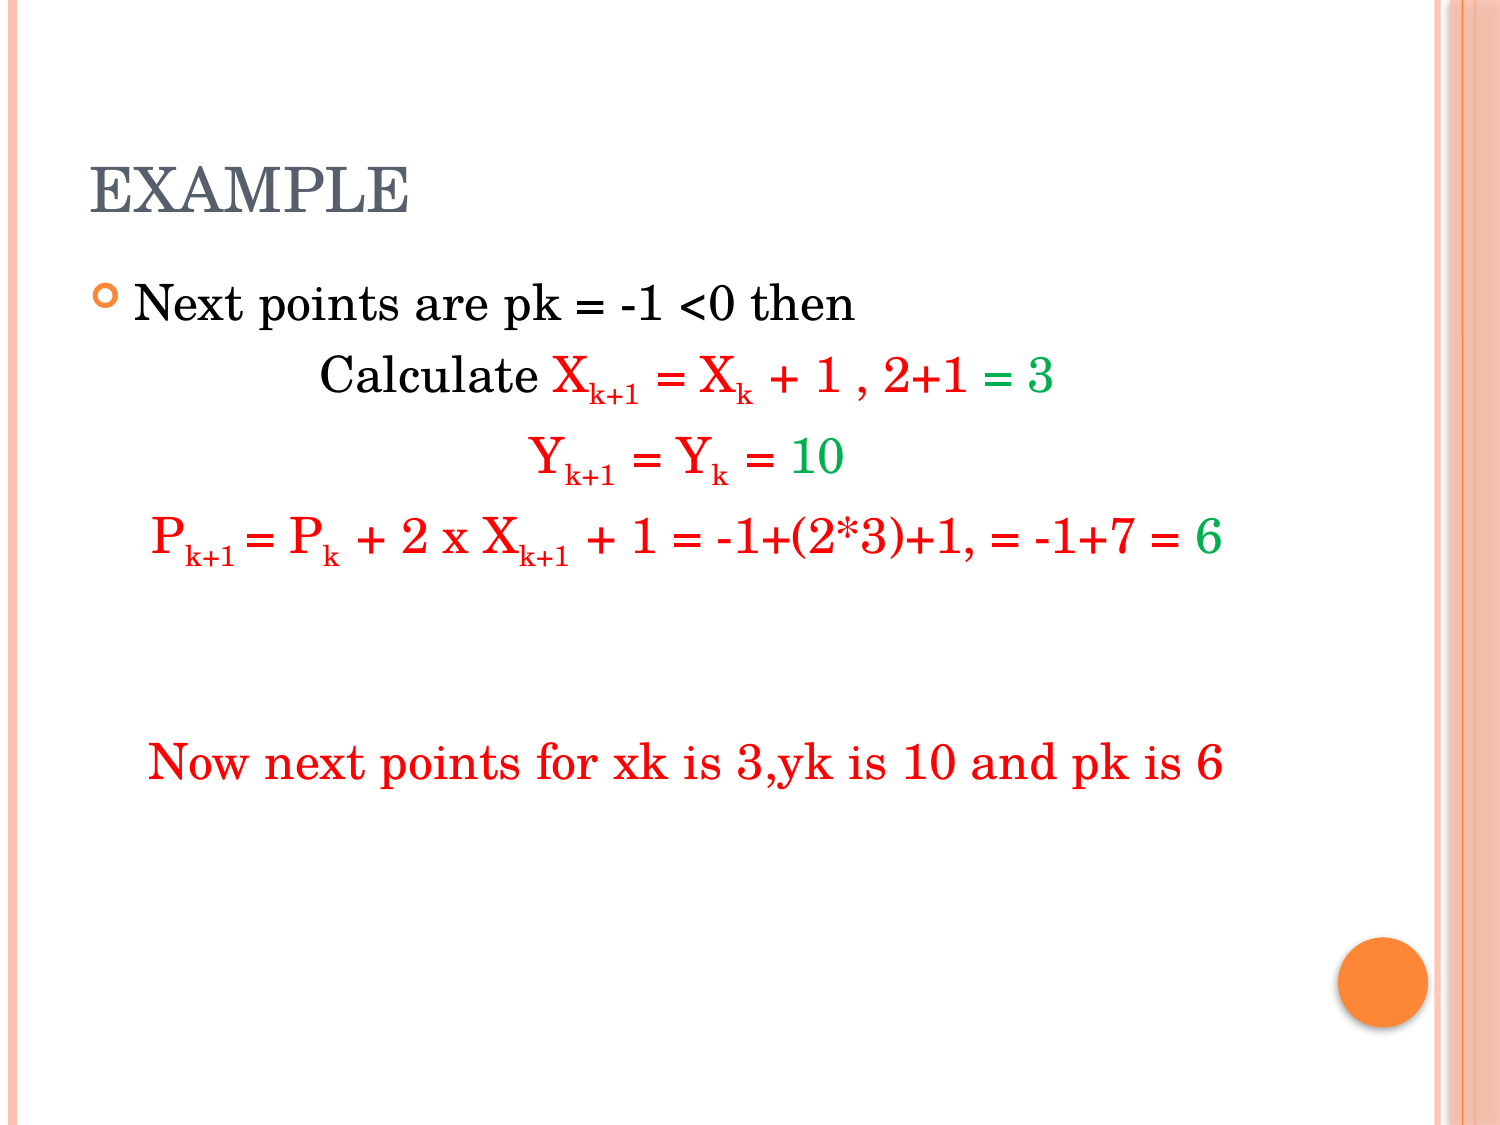

# example
Next points are pk = -1 <0 then
Calculate Xk+1 = Xk + 1 , 2+1 = 3
Yk+1 = Yk = 10
Pk+1 = Pk + 2 x Xk+1 + 1 = -1+(2*3)+1, = -1+7 = 6

Now next points for xk is 3,yk is 10 and pk is 6